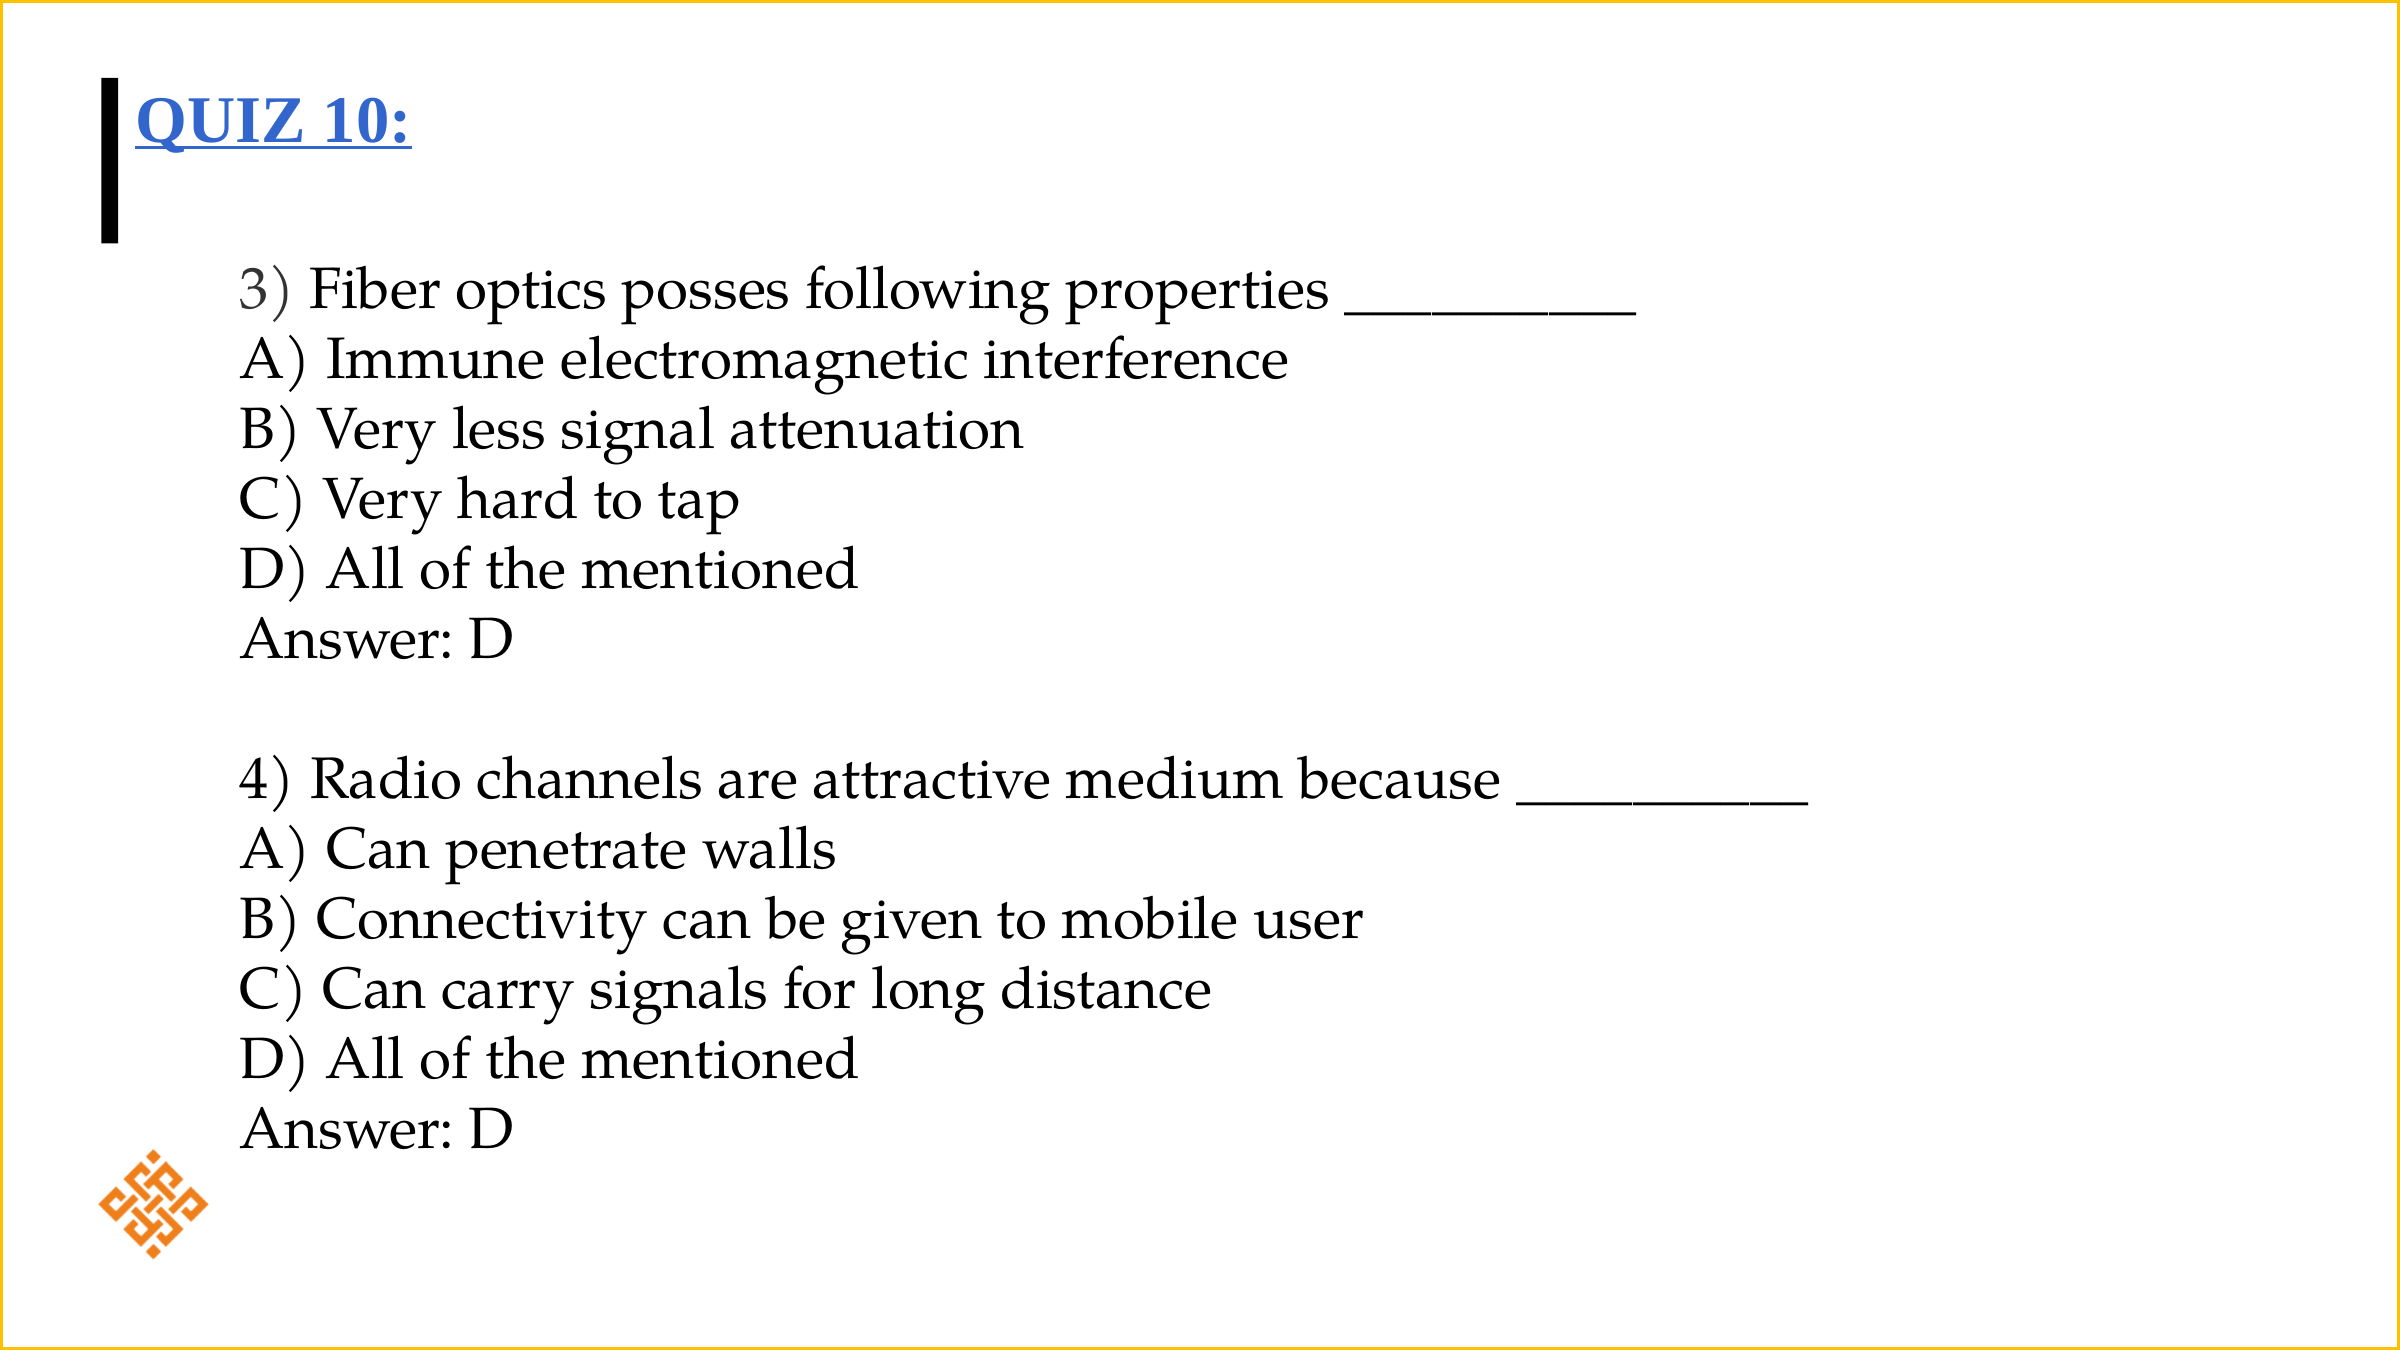

# Quiz 10:
3) Fiber optics posses following properties __________
A) Immune electromagnetic interference
B) Very less signal attenuation
C) Very hard to tap
D) All of the mentioned
Answer: D

4) Radio channels are attractive medium because __________
A) Can penetrate walls
B) Connectivity can be given to mobile user
C) Can carry signals for long distance
D) All of the mentioned
Answer: D